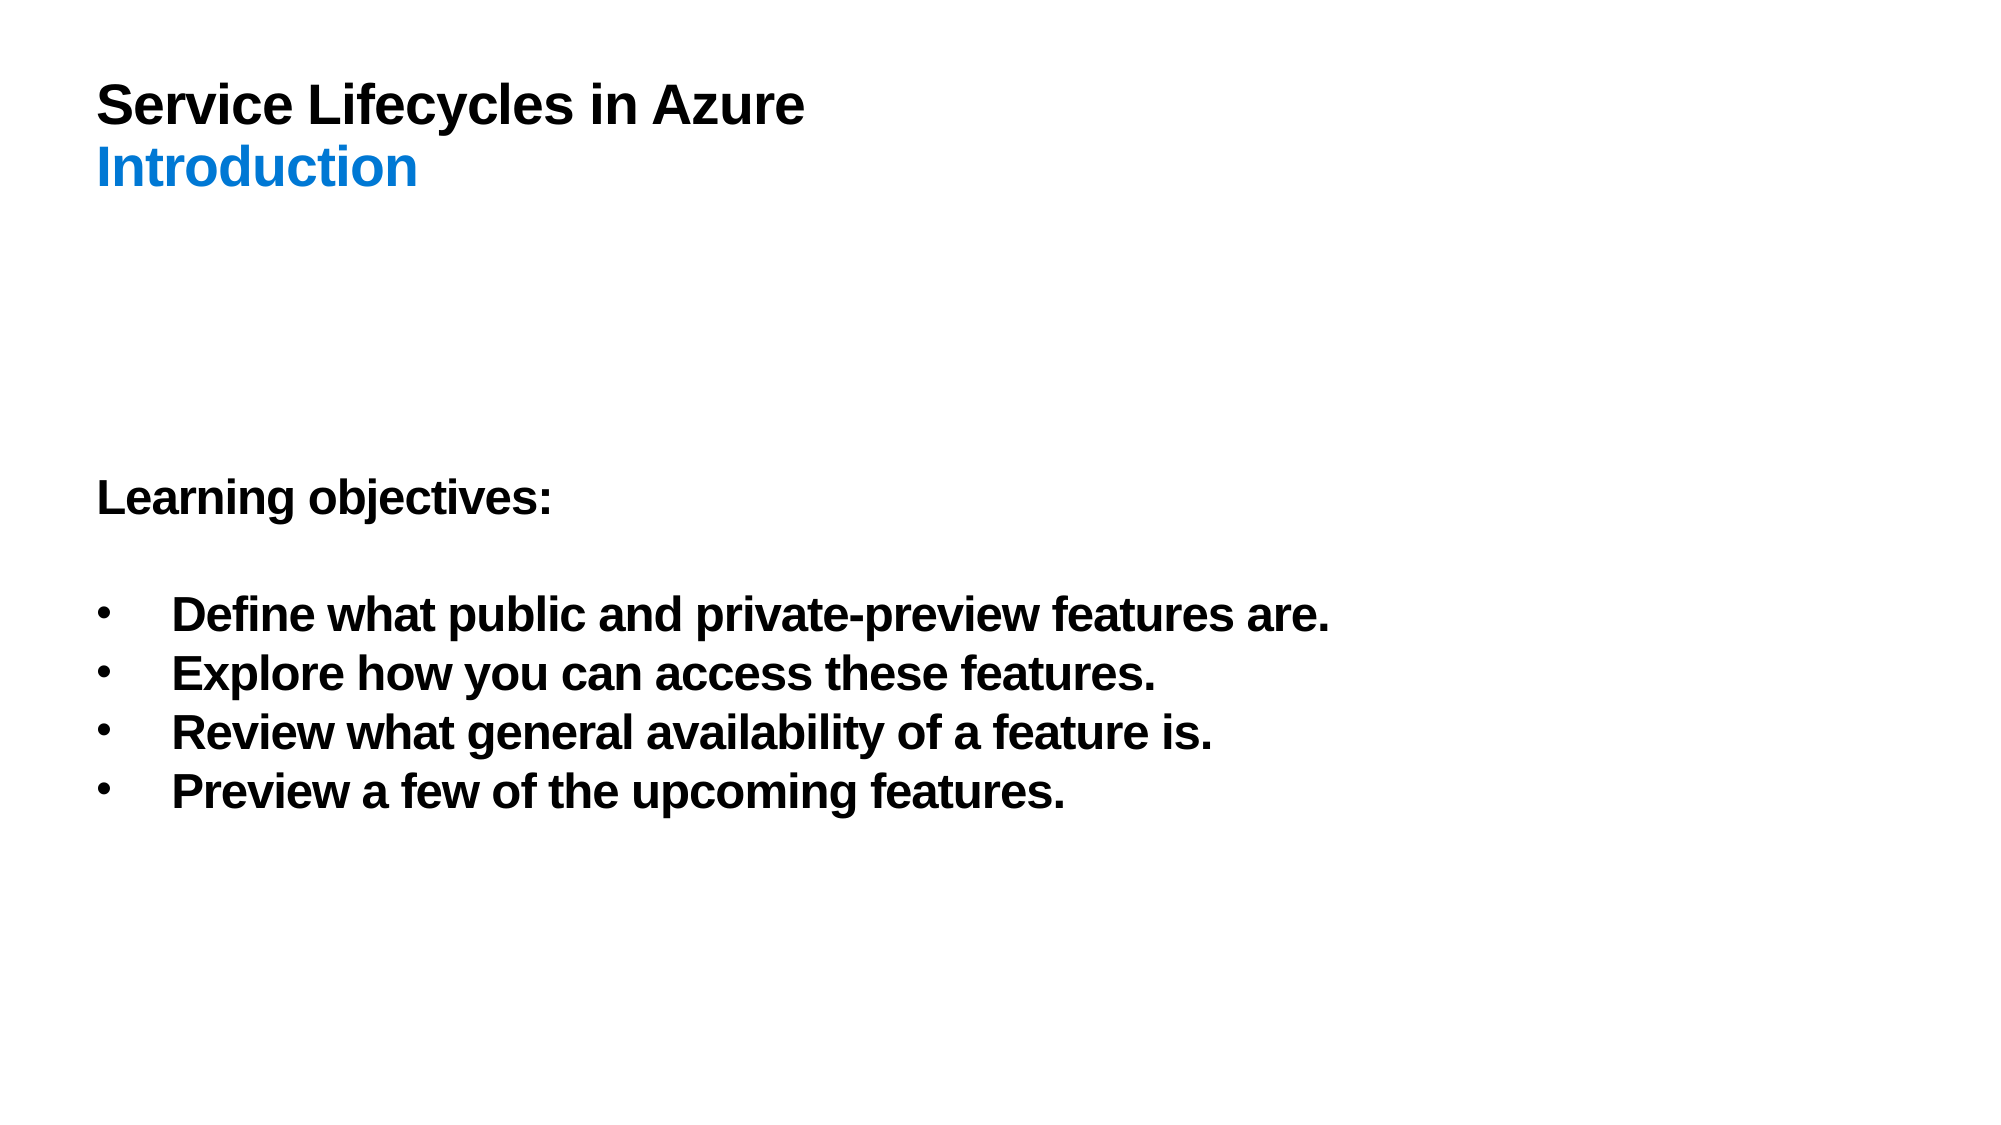

# Service Lifecycles in Azure Introduction
Learning objectives:

Define what public and private-preview features are.
Explore how you can access these features.
Review what general availability of a feature is.
Preview a few of the upcoming features.